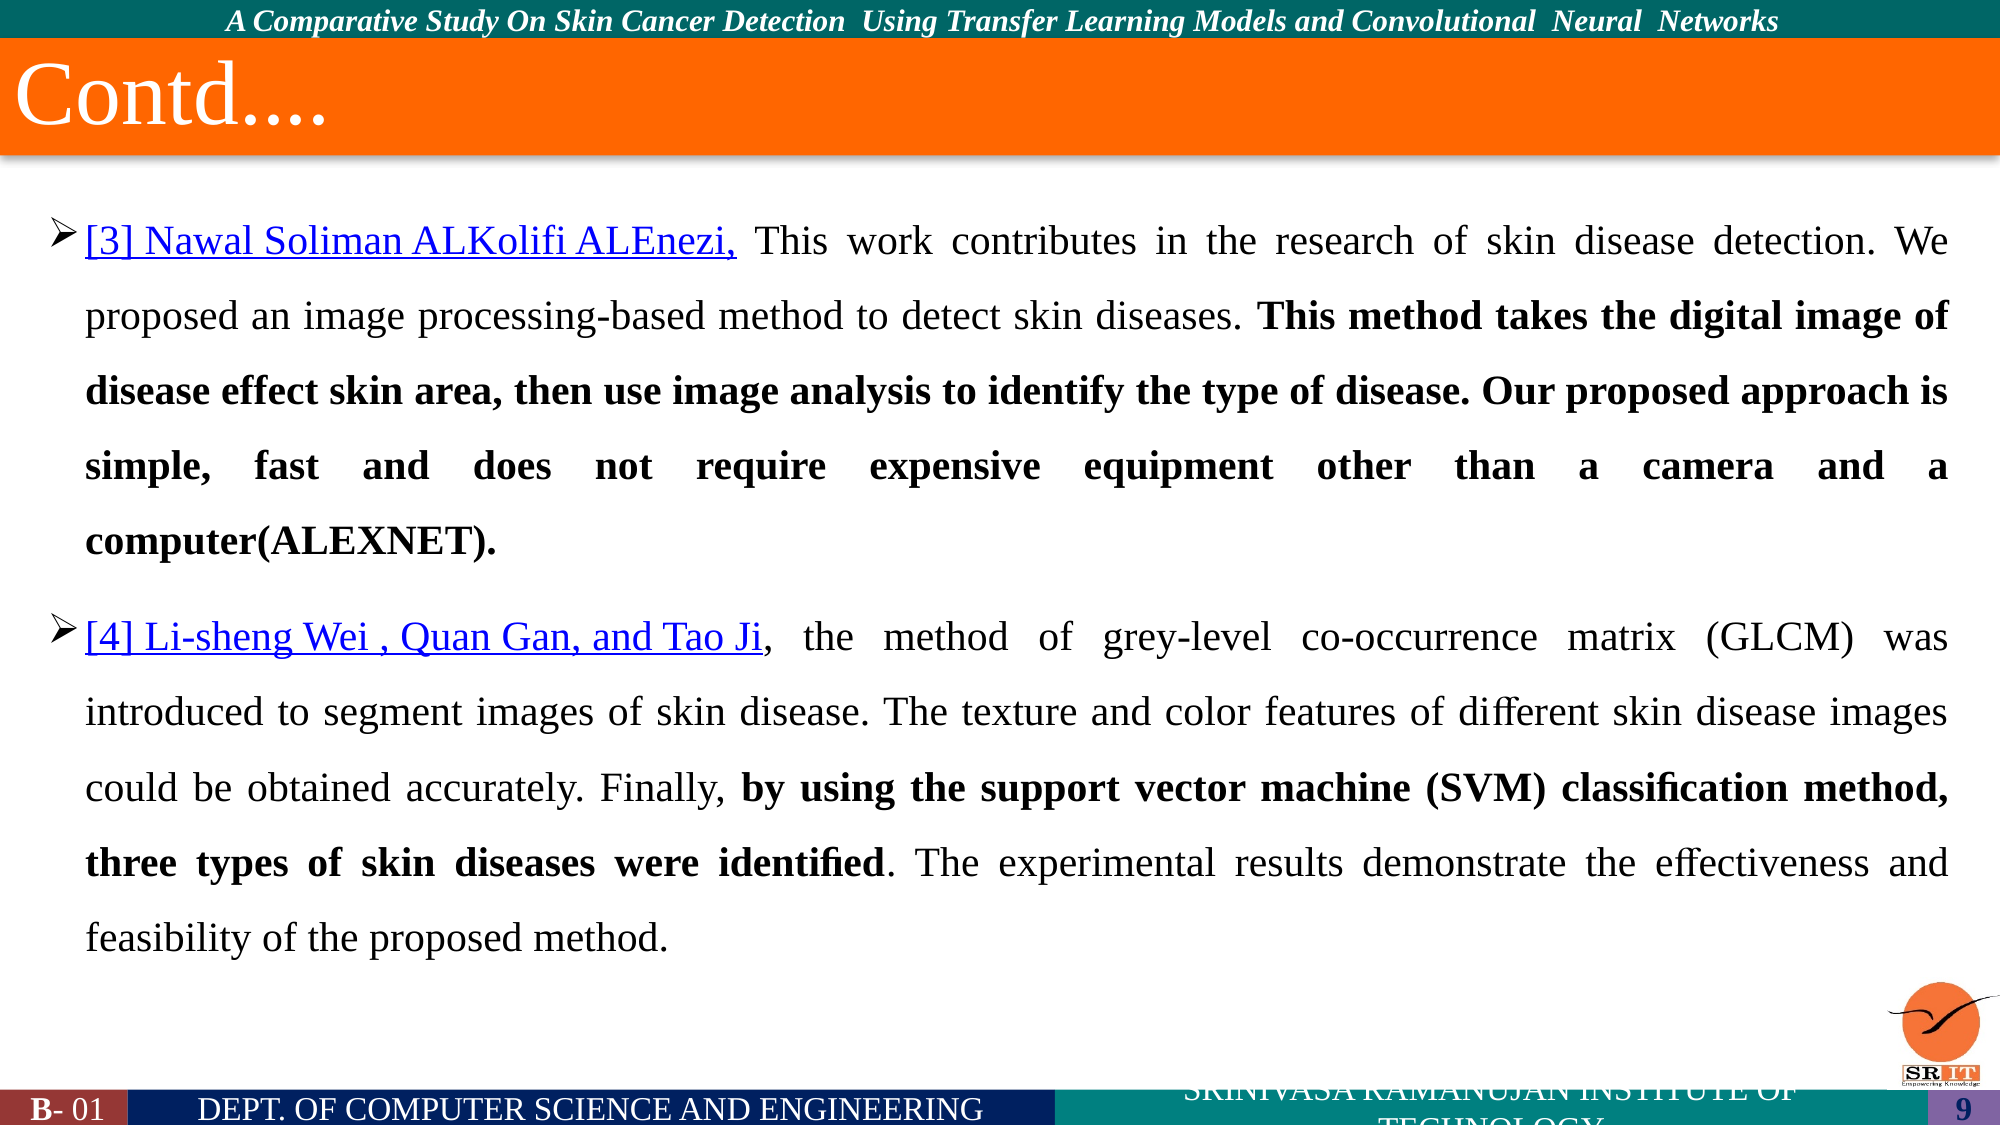

# Contd....
[3] Nawal Soliman ALKolifi ALEnezi, This work contributes in the research of skin disease detection. We proposed an image processing-based method to detect skin diseases. This method takes the digital image of disease effect skin area, then use image analysis to identify the type of disease. Our proposed approach is simple, fast and does not require expensive equipment other than a camera and a computer(ALEXNET).
[4] Li-sheng Wei , Quan Gan, and Tao Ji, the method of grey-level co-occurrence matrix (GLCM) was introduced to segment images of skin disease. The texture and color features of diﬀerent skin disease images could be obtained accurately. Finally, by using the support vector machine (SVM) classiﬁcation method, three types of skin diseases were identiﬁed. The experimental results demonstrate the eﬀectiveness and feasibility of the proposed method.